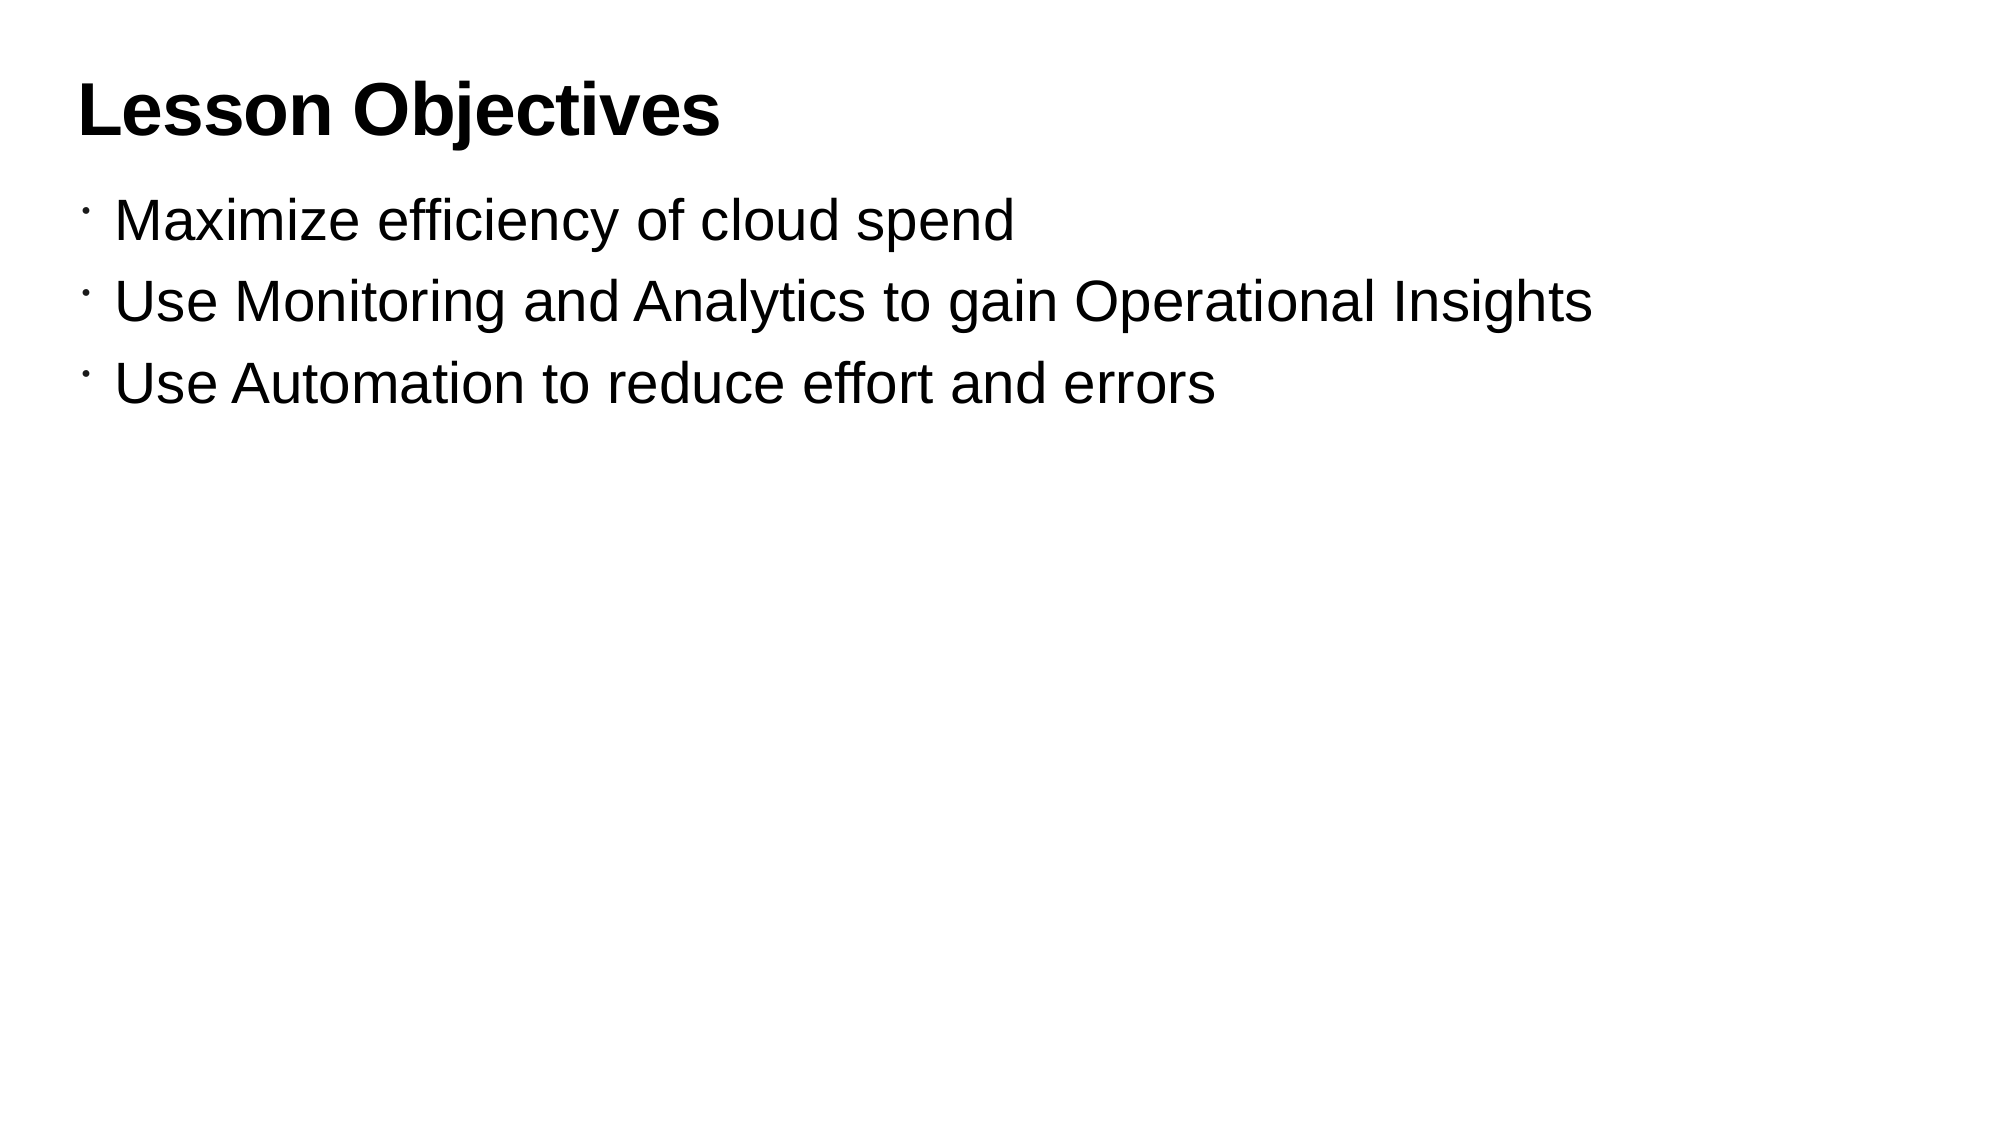

# Lesson Objectives
Maximize efficiency of cloud spend
Use Monitoring and Analytics to gain Operational Insights
Use Automation to reduce effort and errors